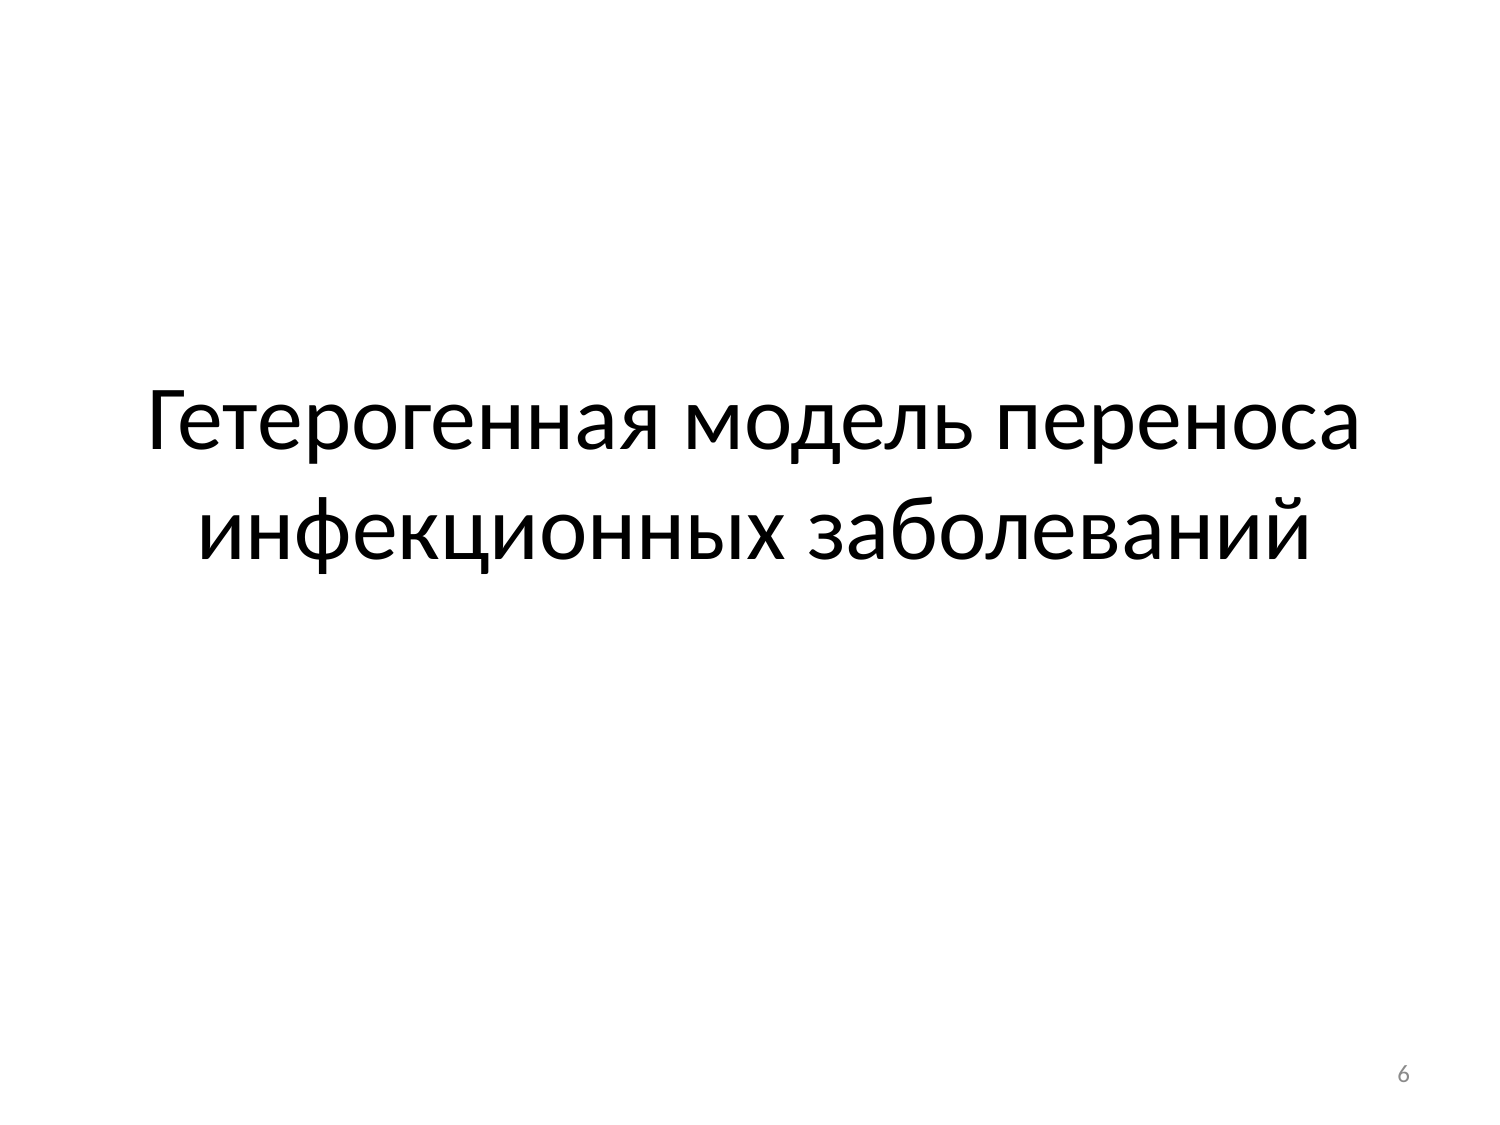

# Гетерогенная модель переноса инфекционных заболеваний
6